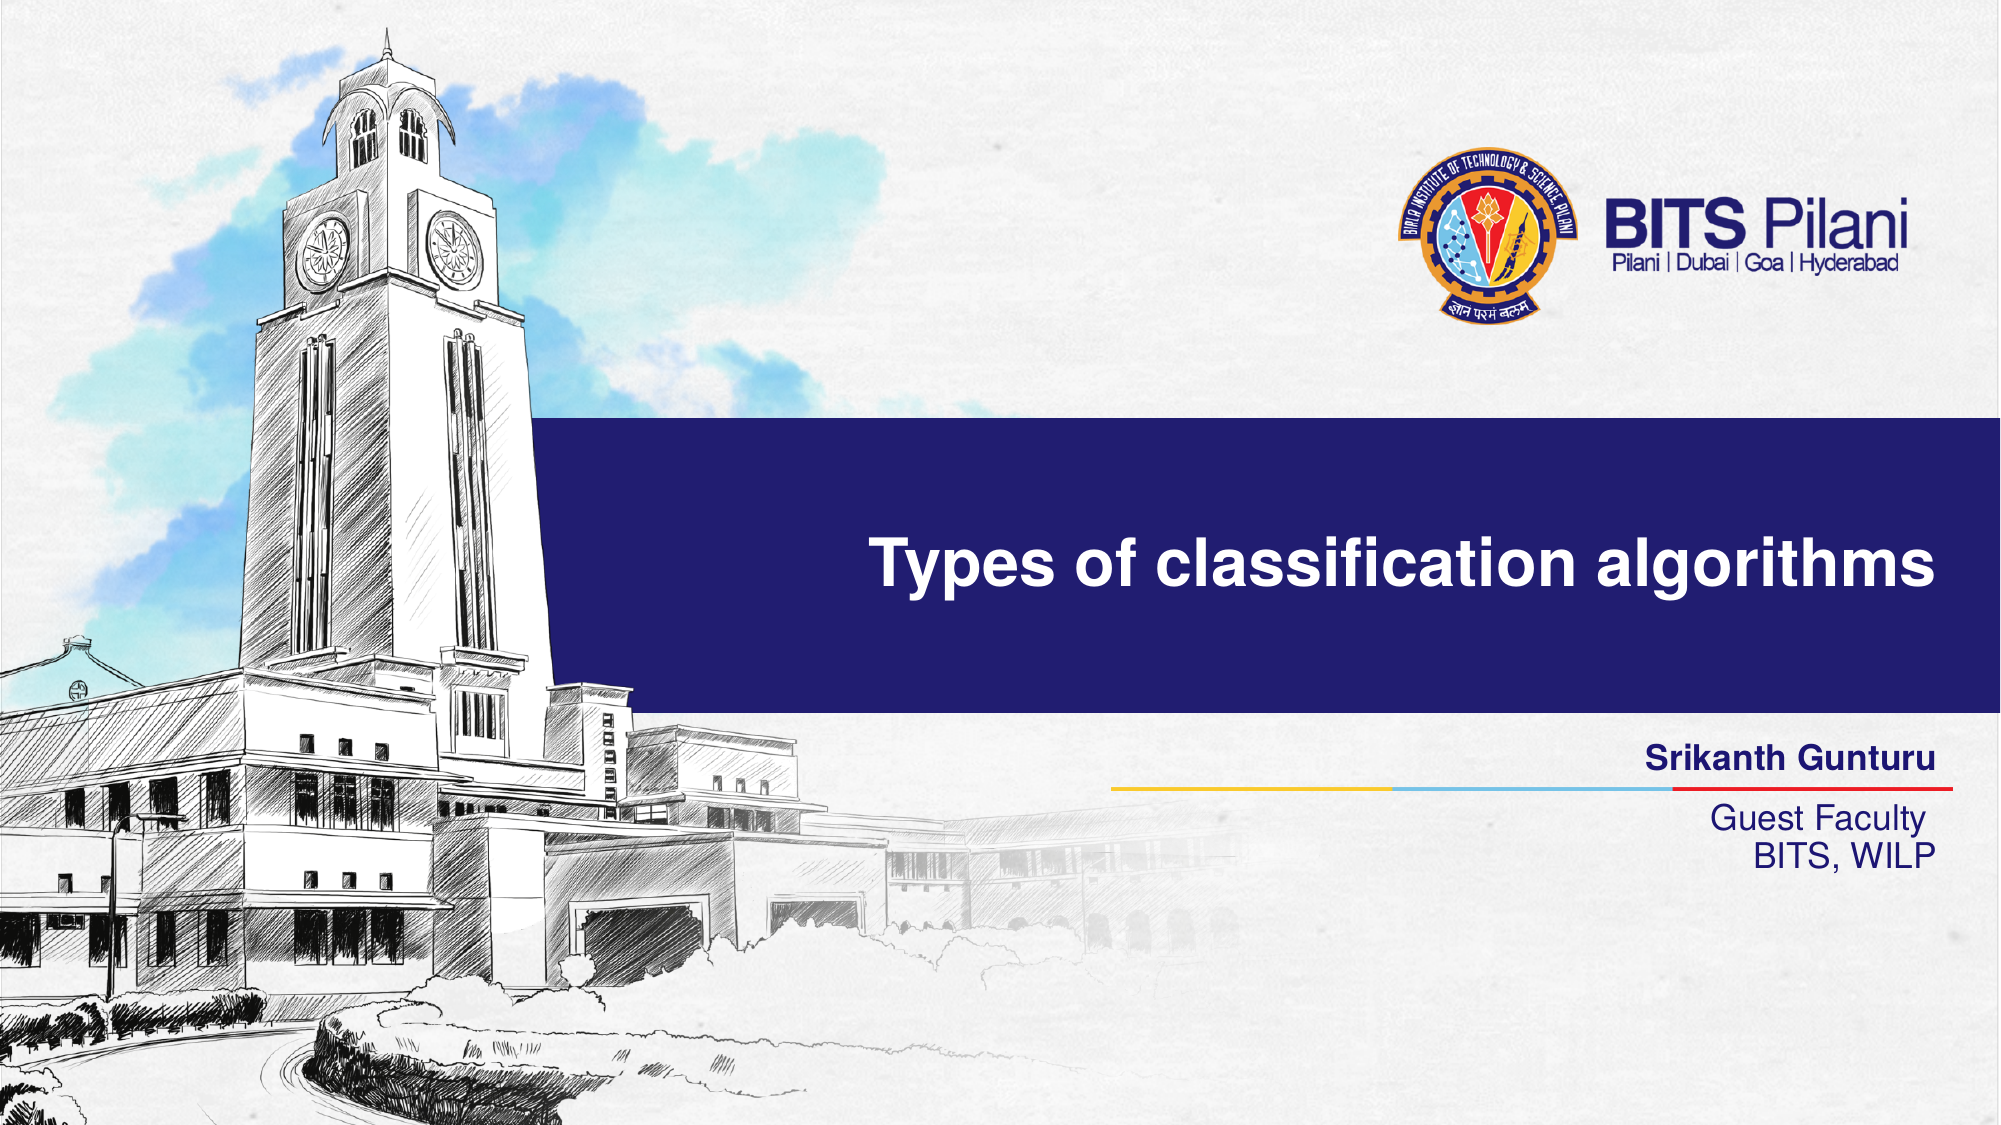

# Types of classification algorithms
Srikanth Gunturu
Guest Faculty
BITS, WILP